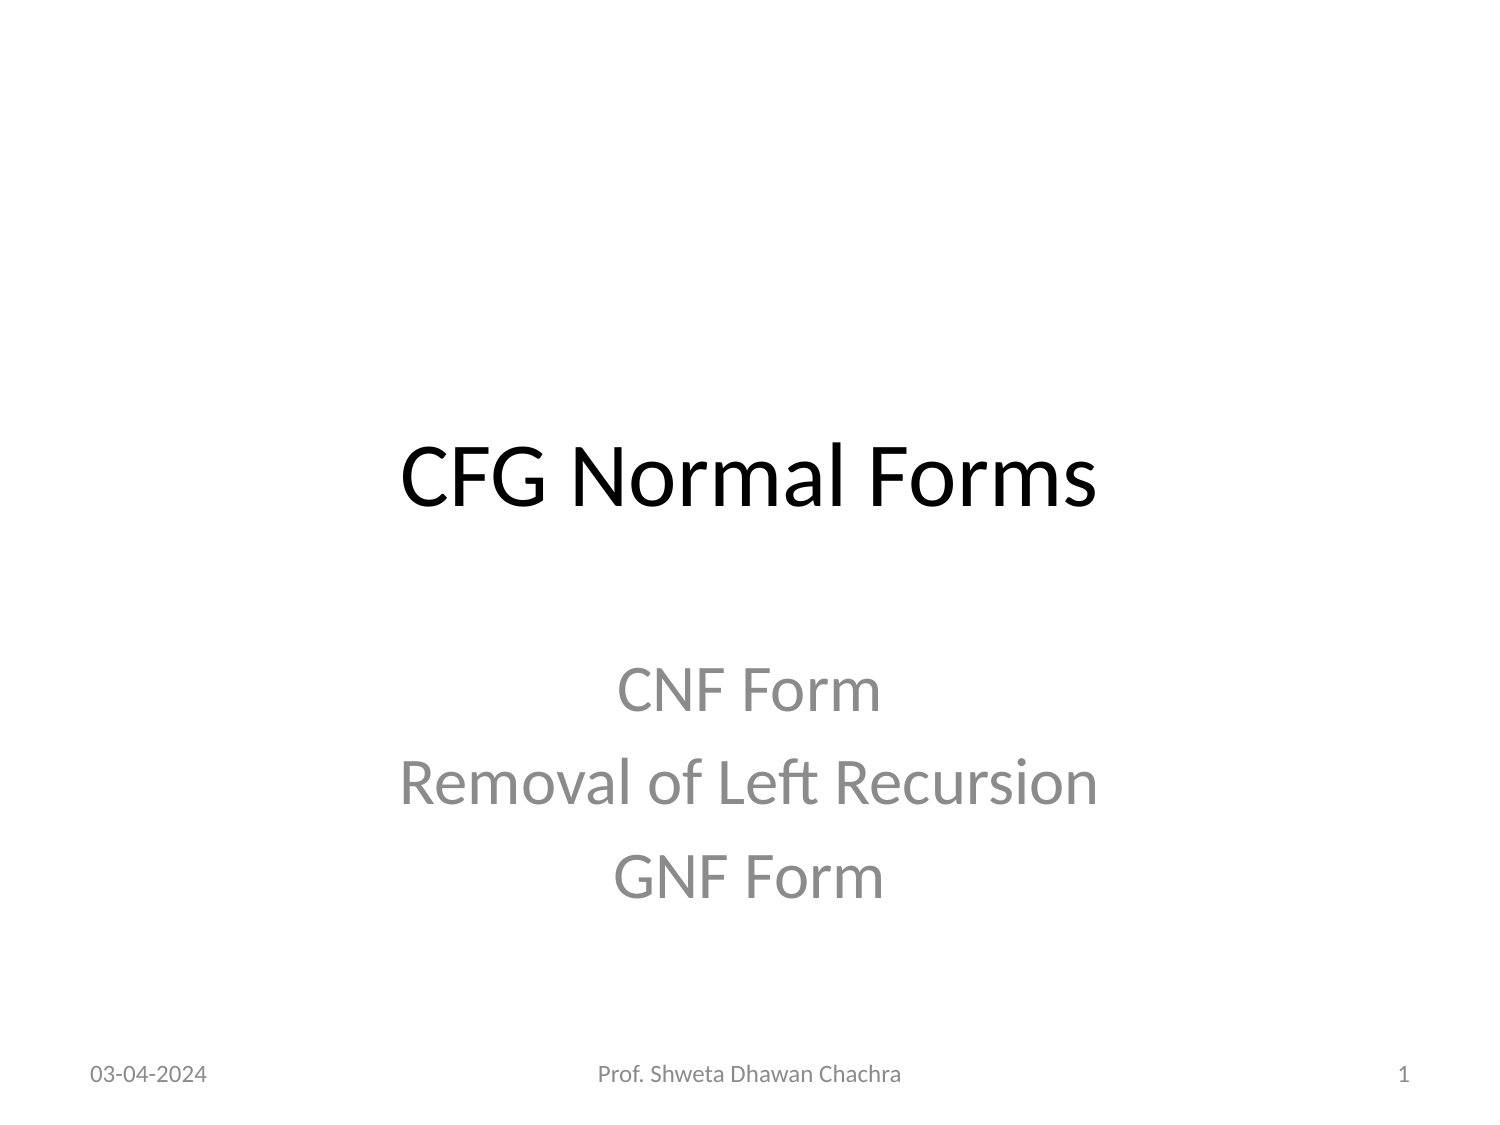

# CFG Normal Forms
CNF Form
Removal of Left Recursion
GNF Form
03-04-2024
Prof. Shweta Dhawan Chachra
1